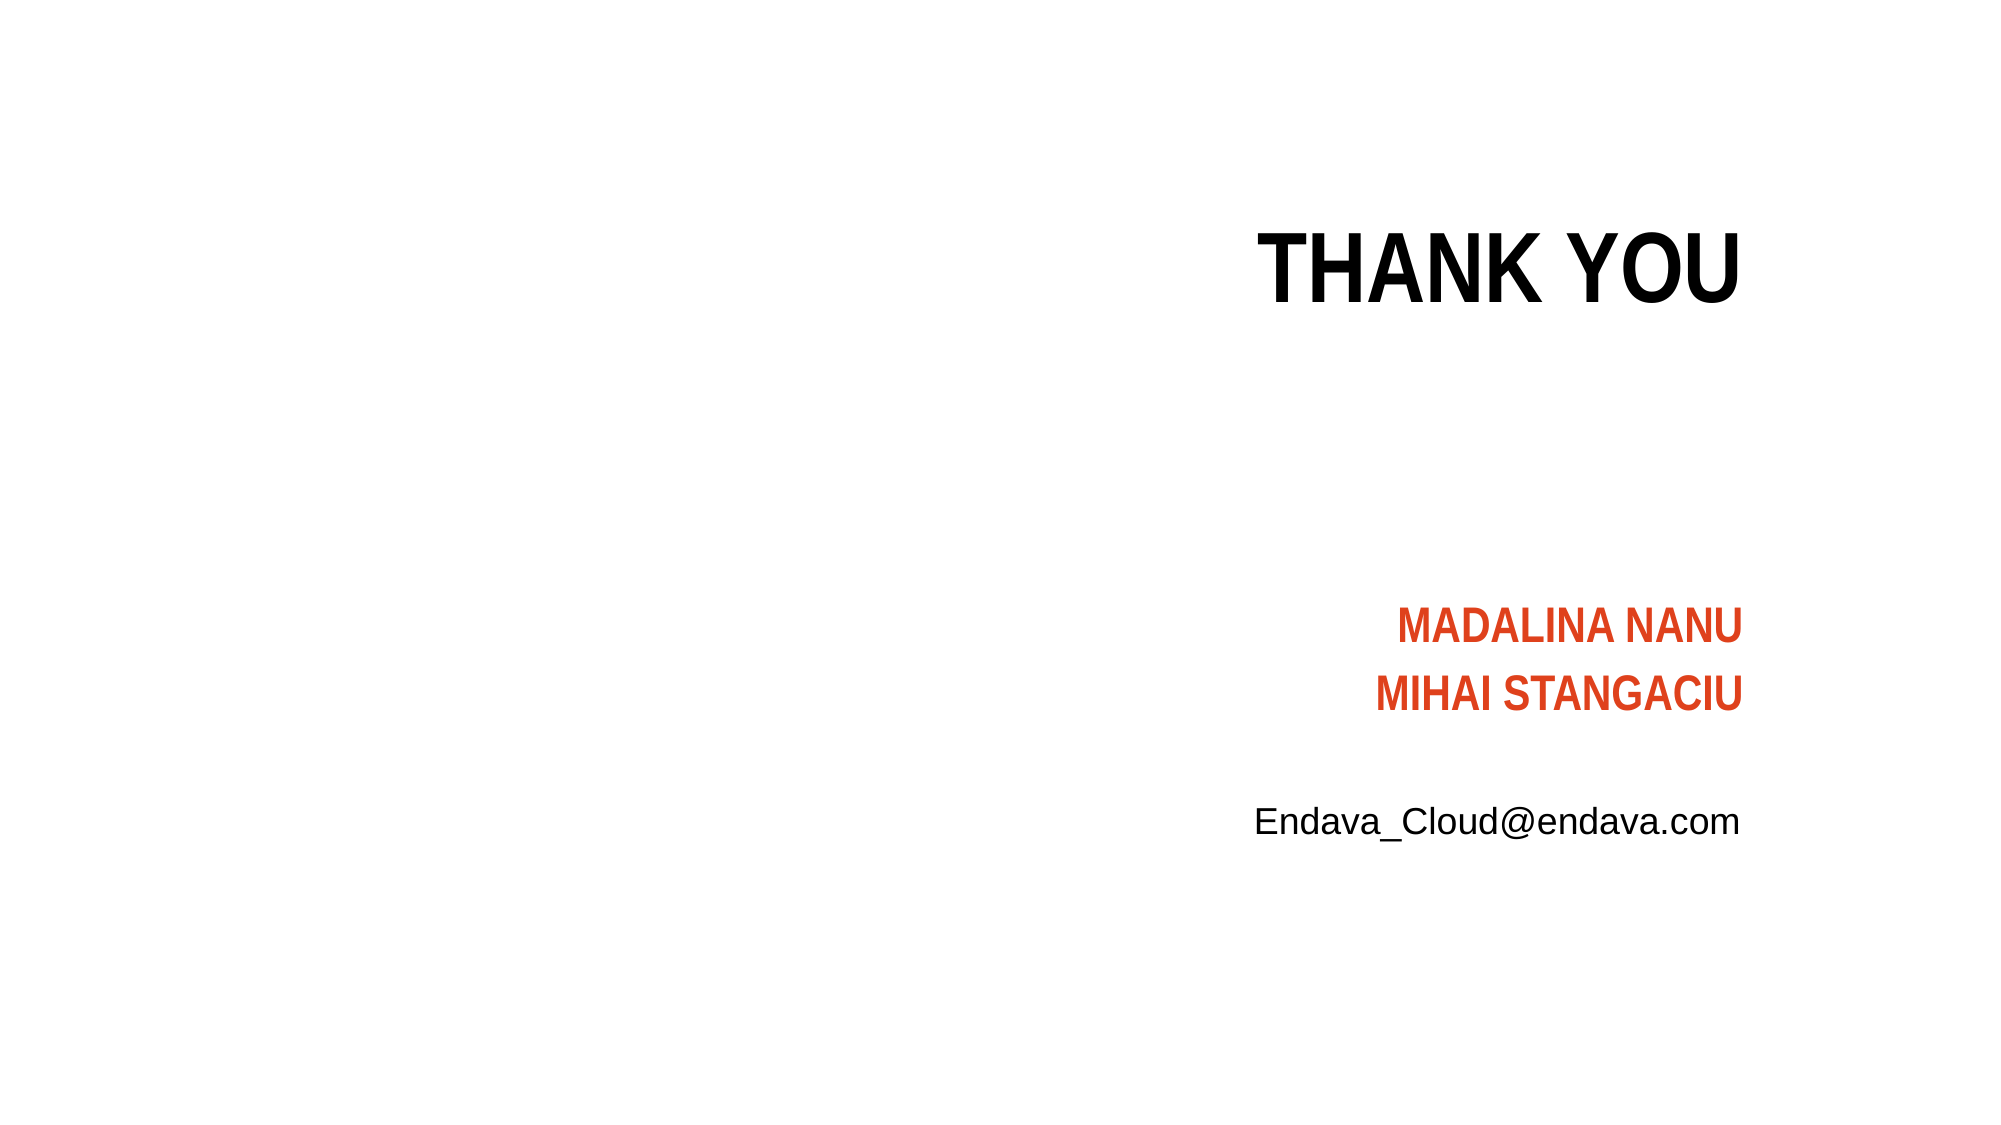

# THANK YOU
Madalina Nanu
MIHAI STANGACIU
Endava_Cloud@endava.com